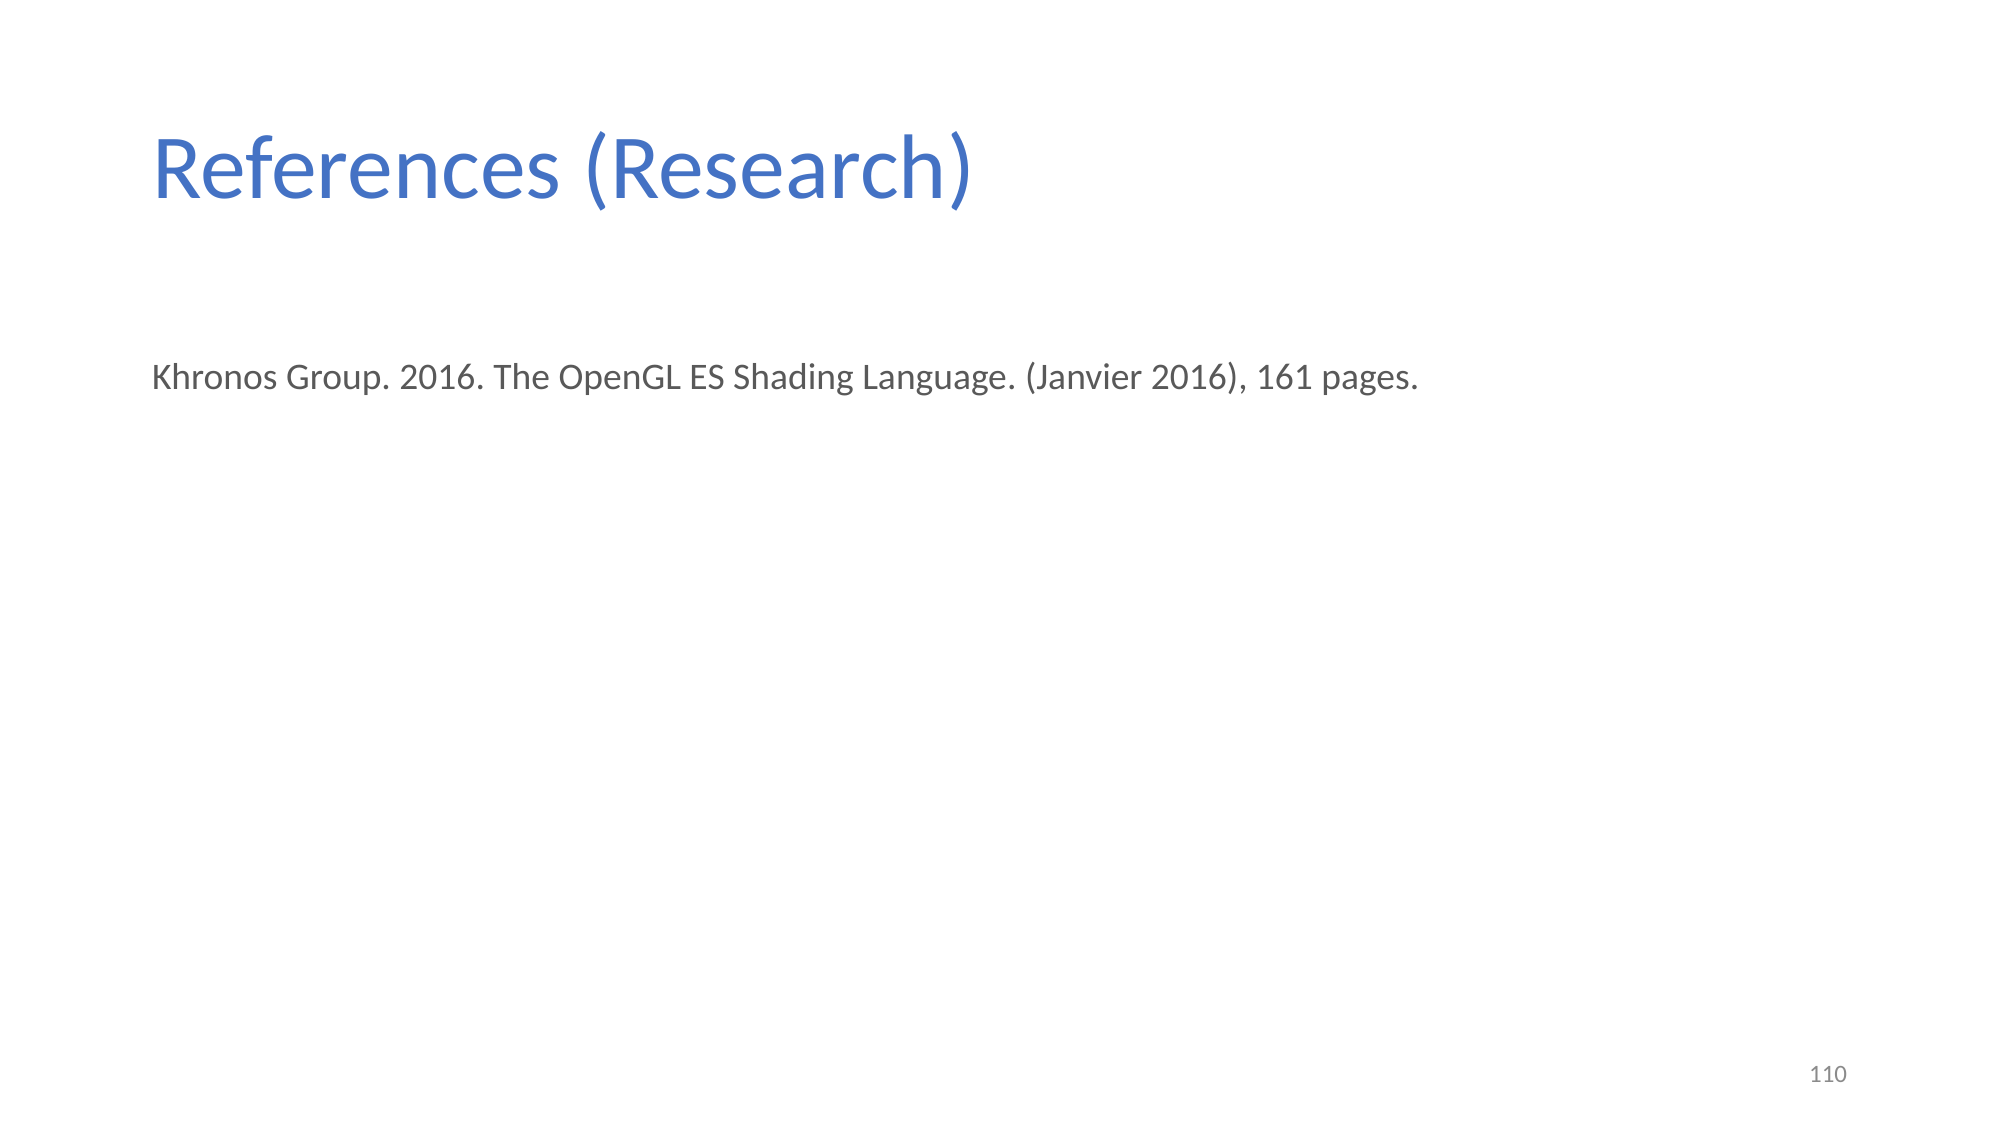

# References (Research)
Khronos Group. 2016. The OpenGL ES Shading Language. (Janvier 2016), 161 pages.
110